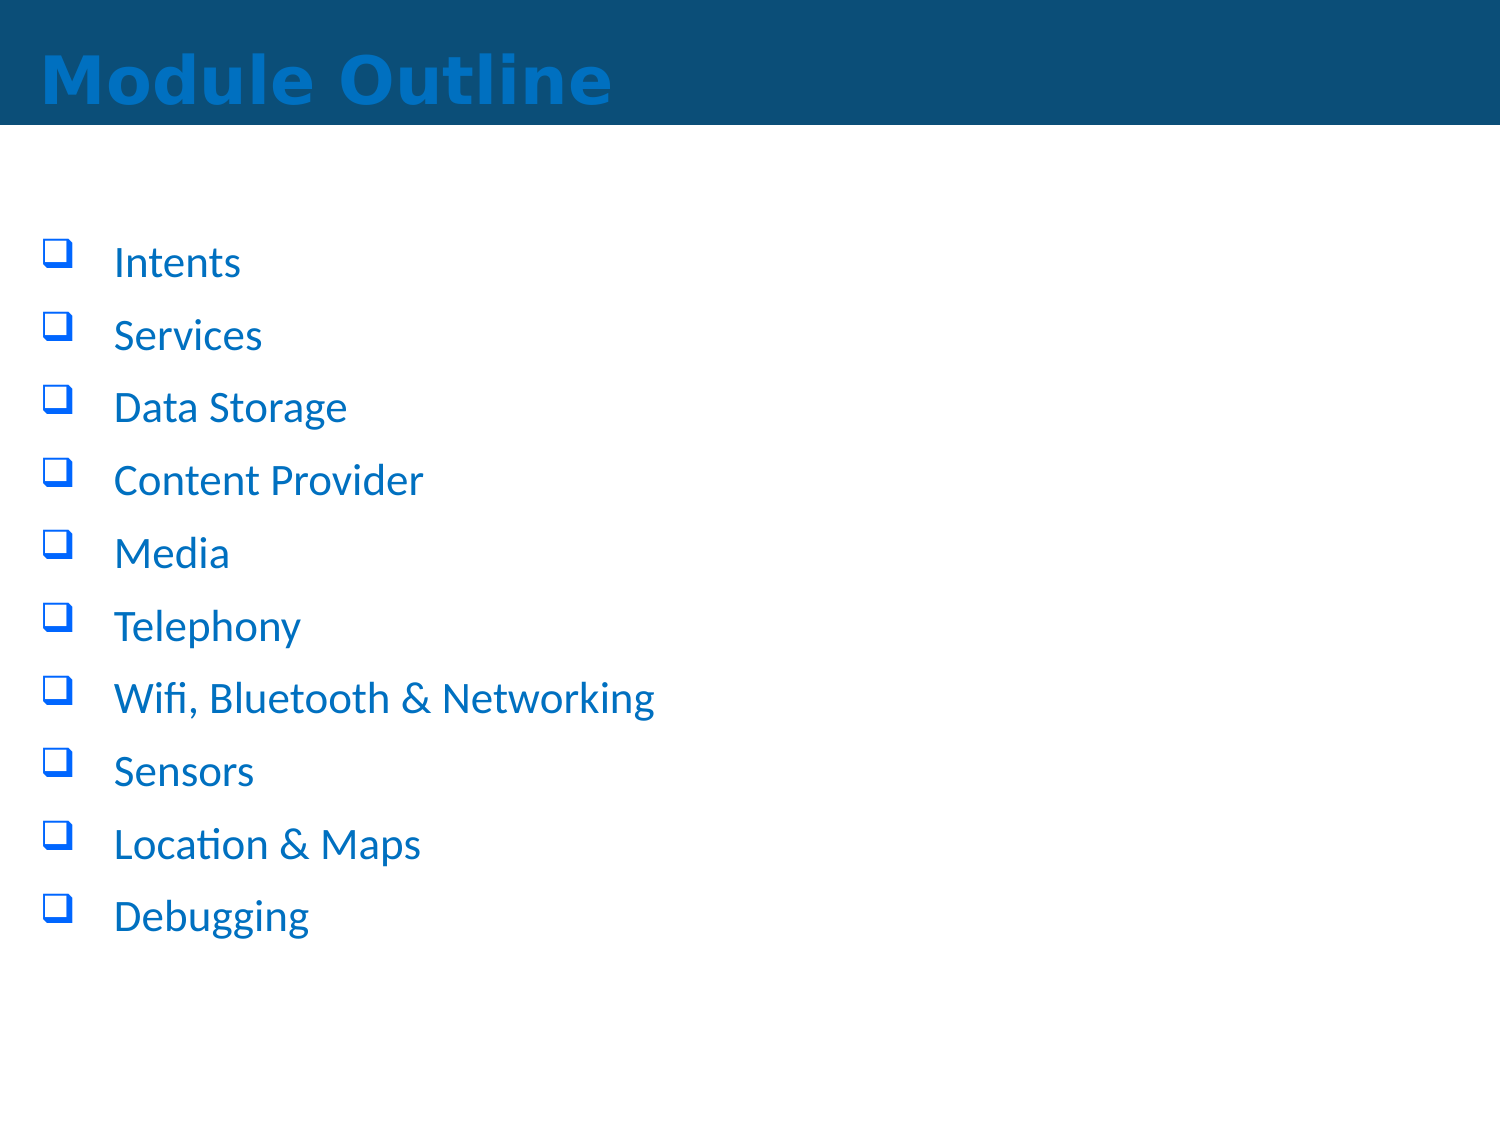

# Module Outline
Intents
Services
Data Storage
Content Provider
Media
Telephony
Wifi, Bluetooth & Networking
Sensors
Location & Maps
Debugging